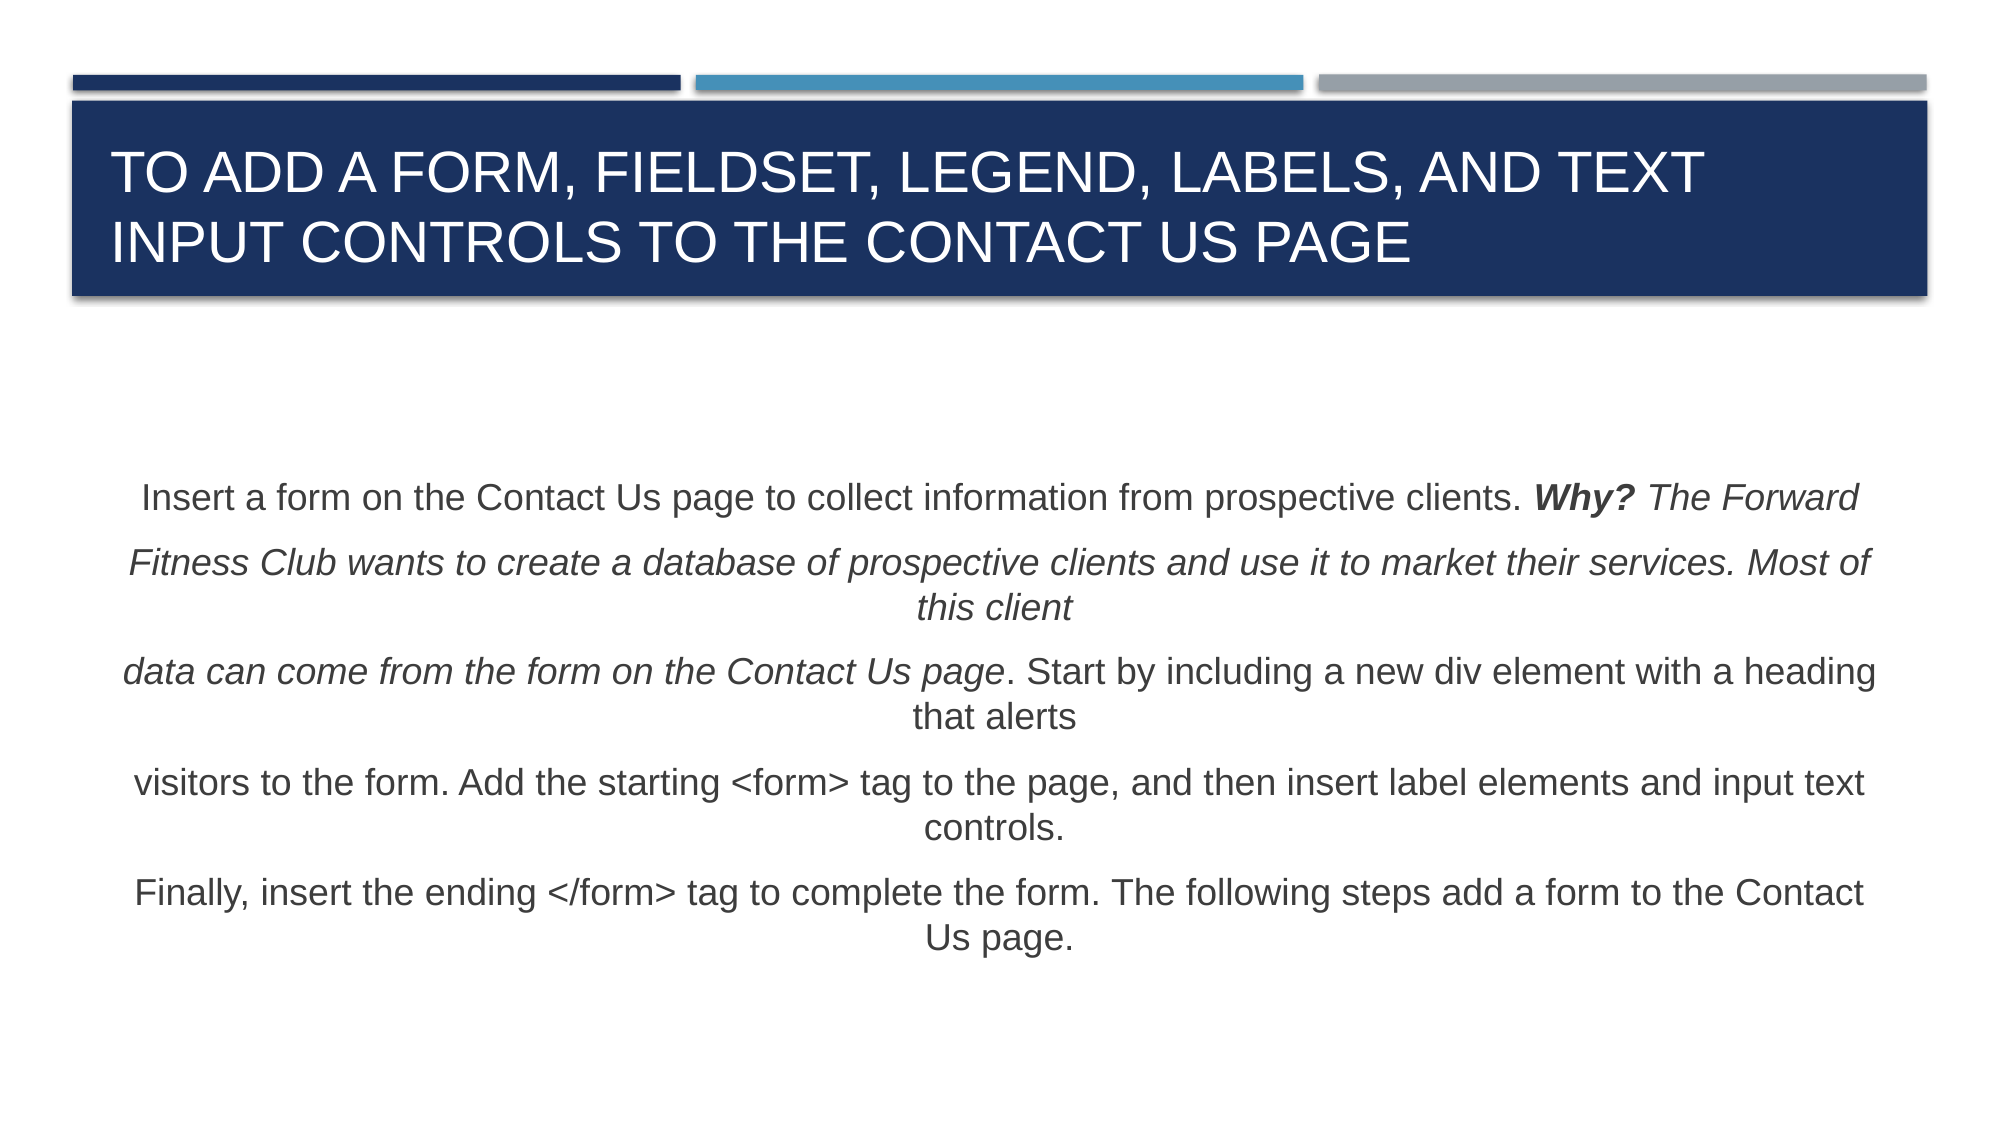

# To Add a Form, Fieldset, Legend, Labels, and Text Input Controls to the Contact Us Page
Insert a form on the Contact Us page to collect information from prospective clients. Why? The Forward
Fitness Club wants to create a database of prospective clients and use it to market their services. Most of this client
data can come from the form on the Contact Us page. Start by including a new div element with a heading that alerts
visitors to the form. Add the starting <form> tag to the page, and then insert label elements and input text controls.
Finally, insert the ending </form> tag to complete the form. The following steps add a form to the Contact Us page.